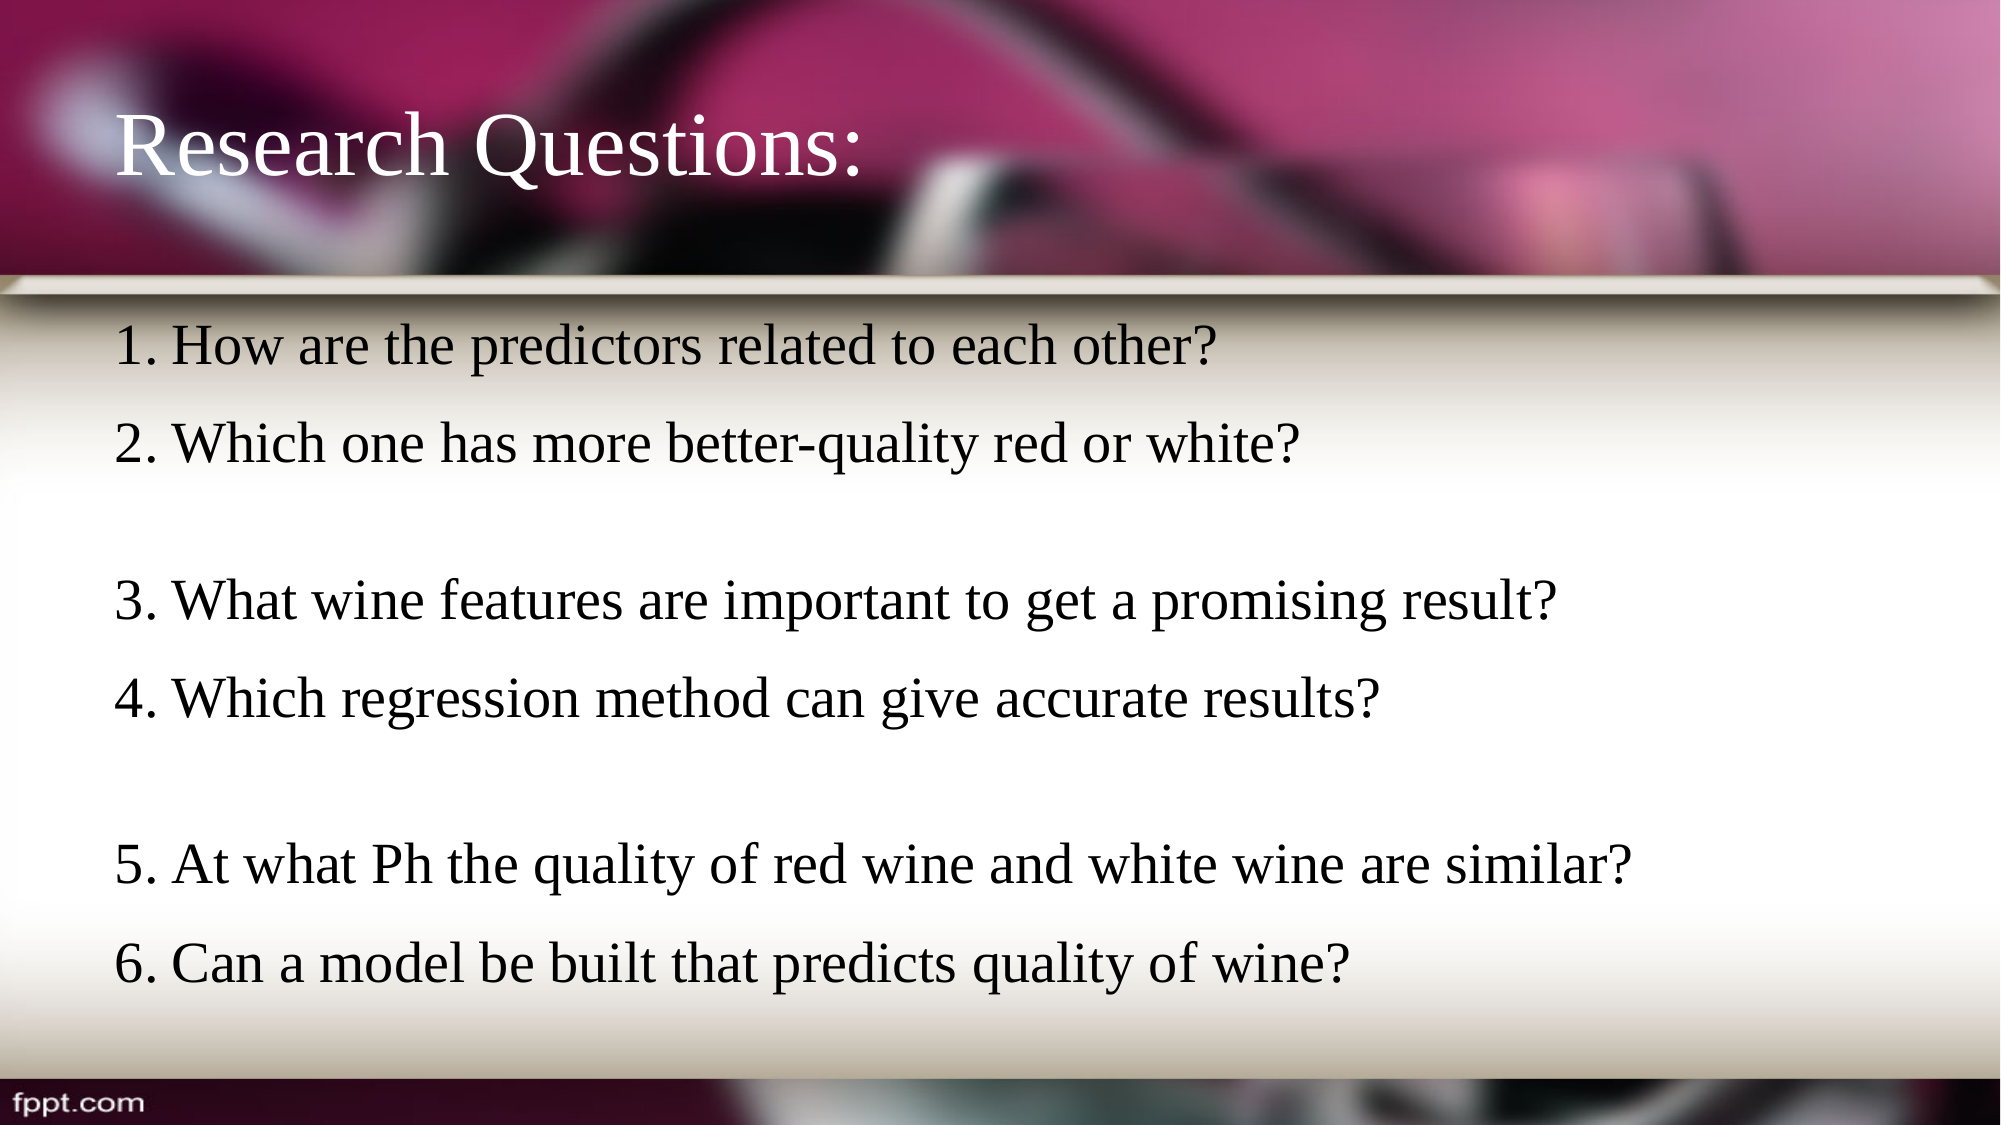

# Research Questions:
How are the predictors related to each other?
Which one has more better-quality red or white?

What wine features are important to get a promising result?
Which regression method can give accurate results?

At what Ph the quality of red wine and white wine are similar?
Can a model be built that predicts quality of wine?